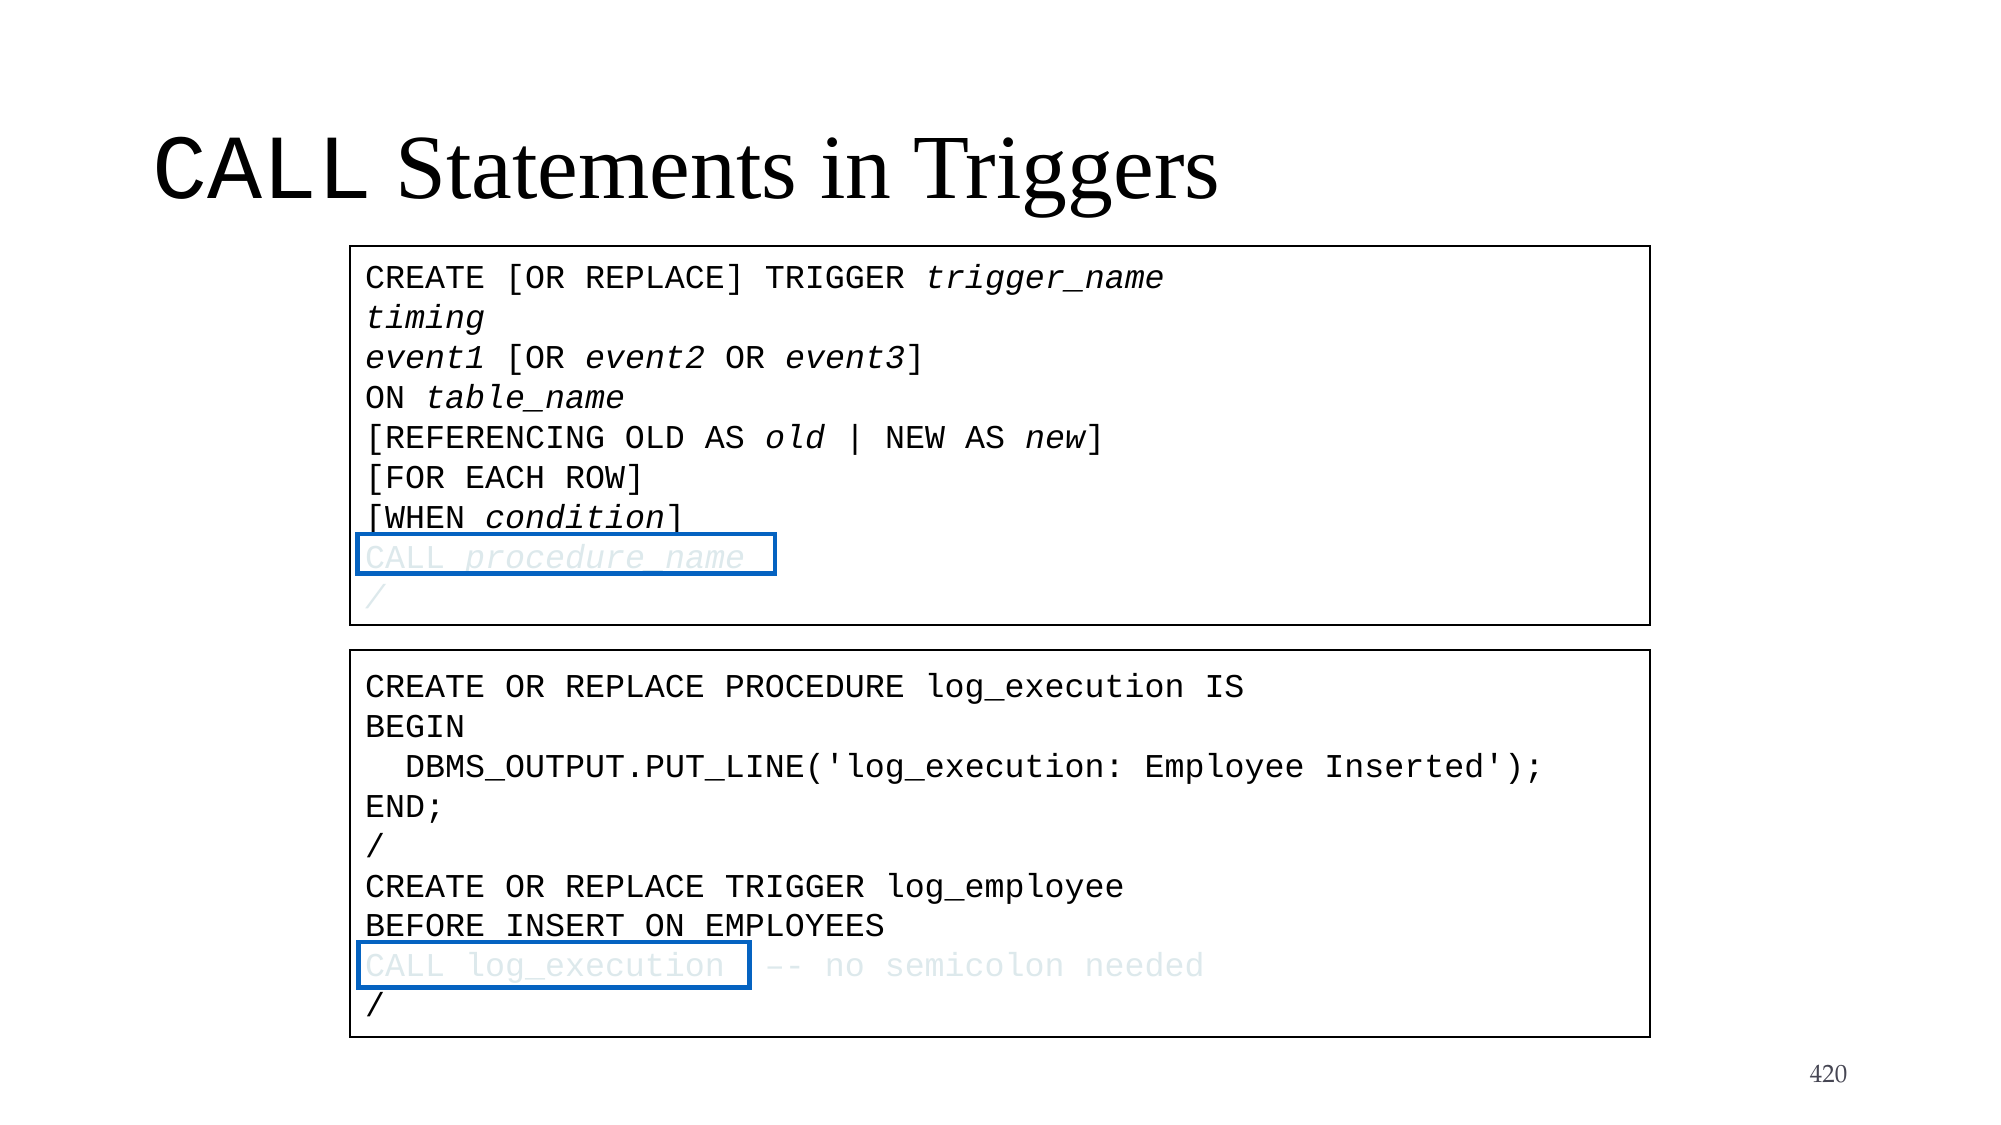

# CALL Statements in Triggers
CREATE [OR REPLACE] TRIGGER trigger_name
timing
event1 [OR event2 OR event3]
ON table_name
[REFERENCING OLD AS old | NEW AS new]
[FOR EACH ROW]
[WHEN condition]
CALL procedure_name
/

CREATE OR REPLACE PROCEDURE log_execution IS
BEGIN
  DBMS_OUTPUT.PUT_LINE('log_execution: Employee Inserted');
END;
/
CREATE OR REPLACE TRIGGER log_employee
BEFORE INSERT ON EMPLOYEES
CALL log_execution  –- no semicolon needed
/

420